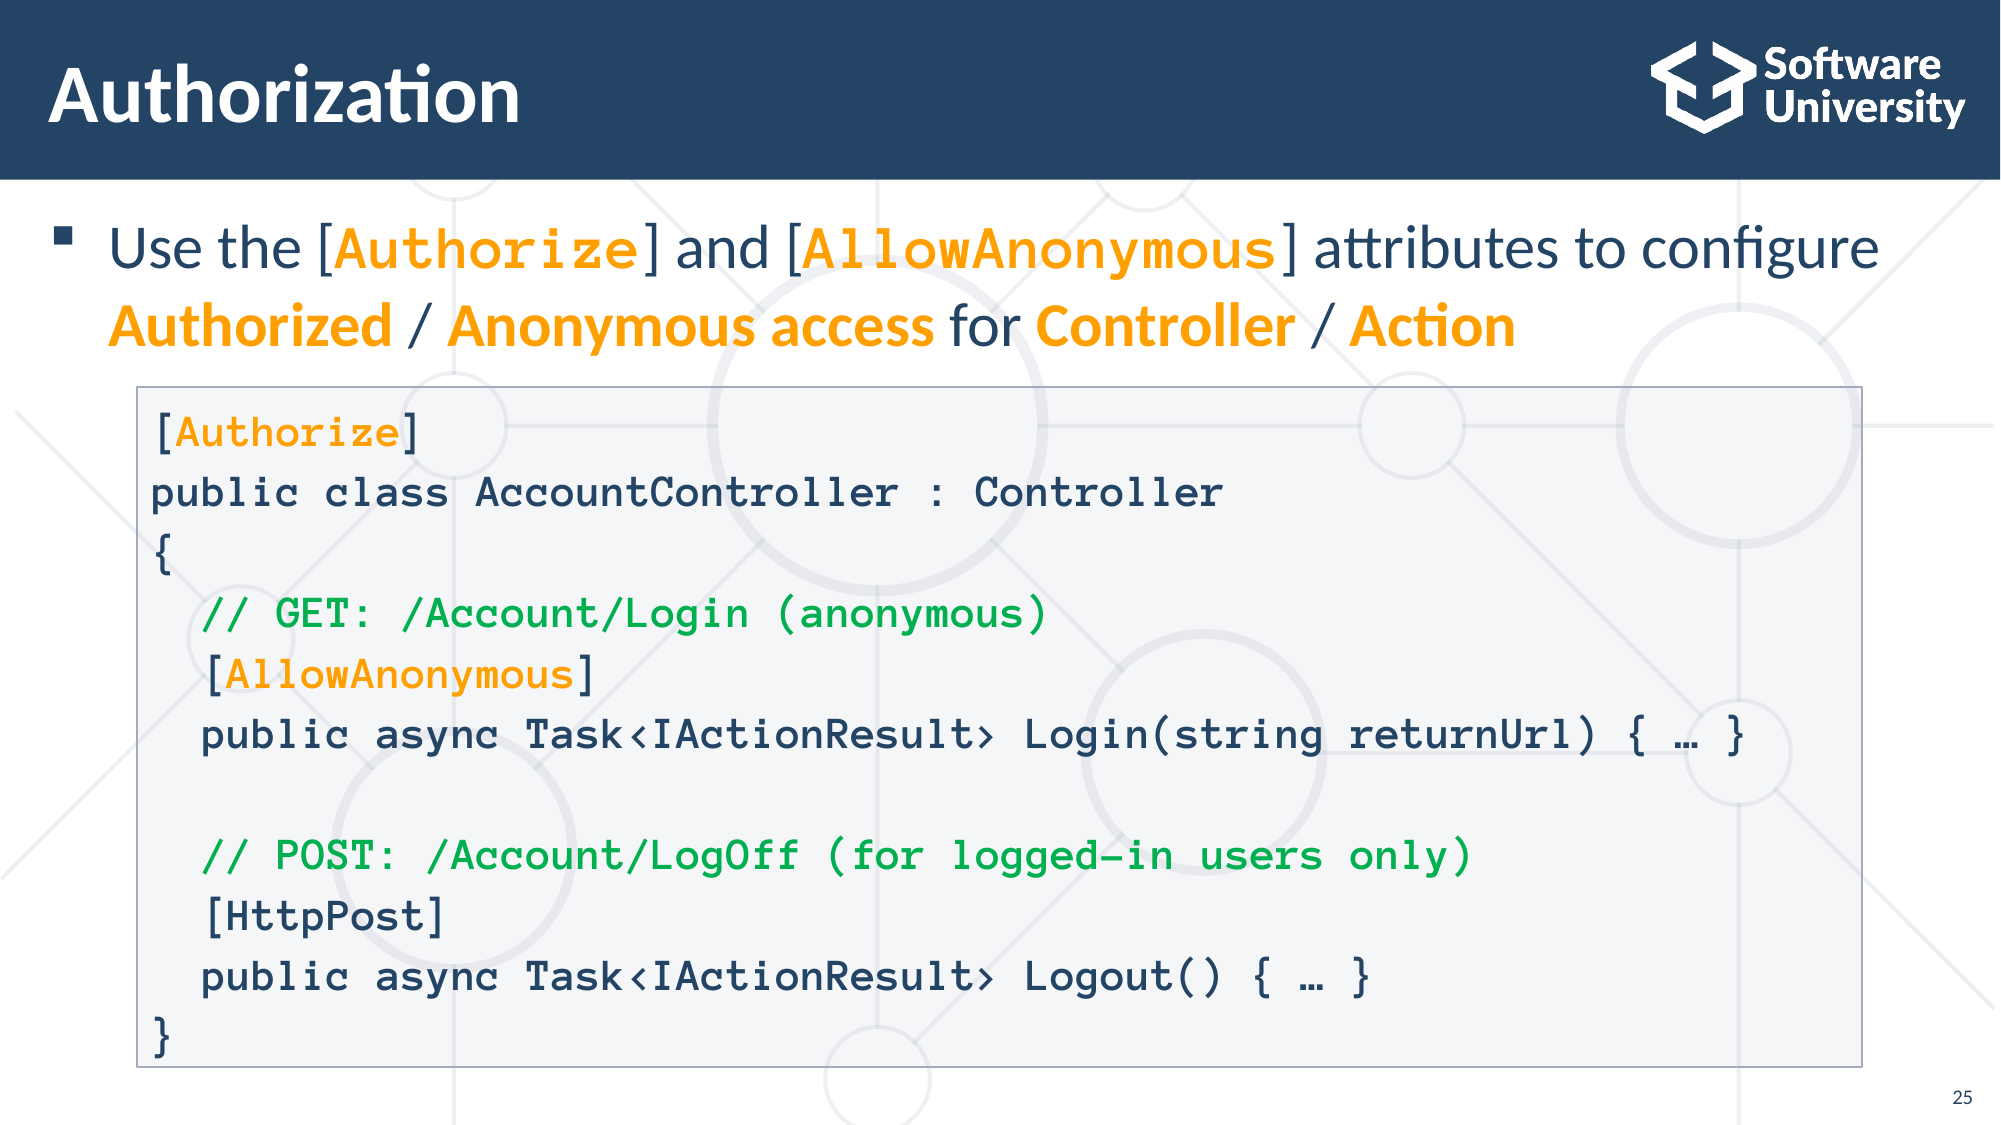

# Authorization
Use the [Authorize] and [AllowAnonymous] attributes to configure
Authorized / Anonymous access for Controller / Action
[Authorize]
public class AccountController : Controller
{
  // GET: /Account/Login (anonymous)
  [AllowAnonymous]
  public async Task<IActionResult> Login(string returnUrl) { … }

  // POST: /Account/LogOff (for logged-in users only)
  [HttpPost]
  public async Task<IActionResult> Logout() { … }
}
25